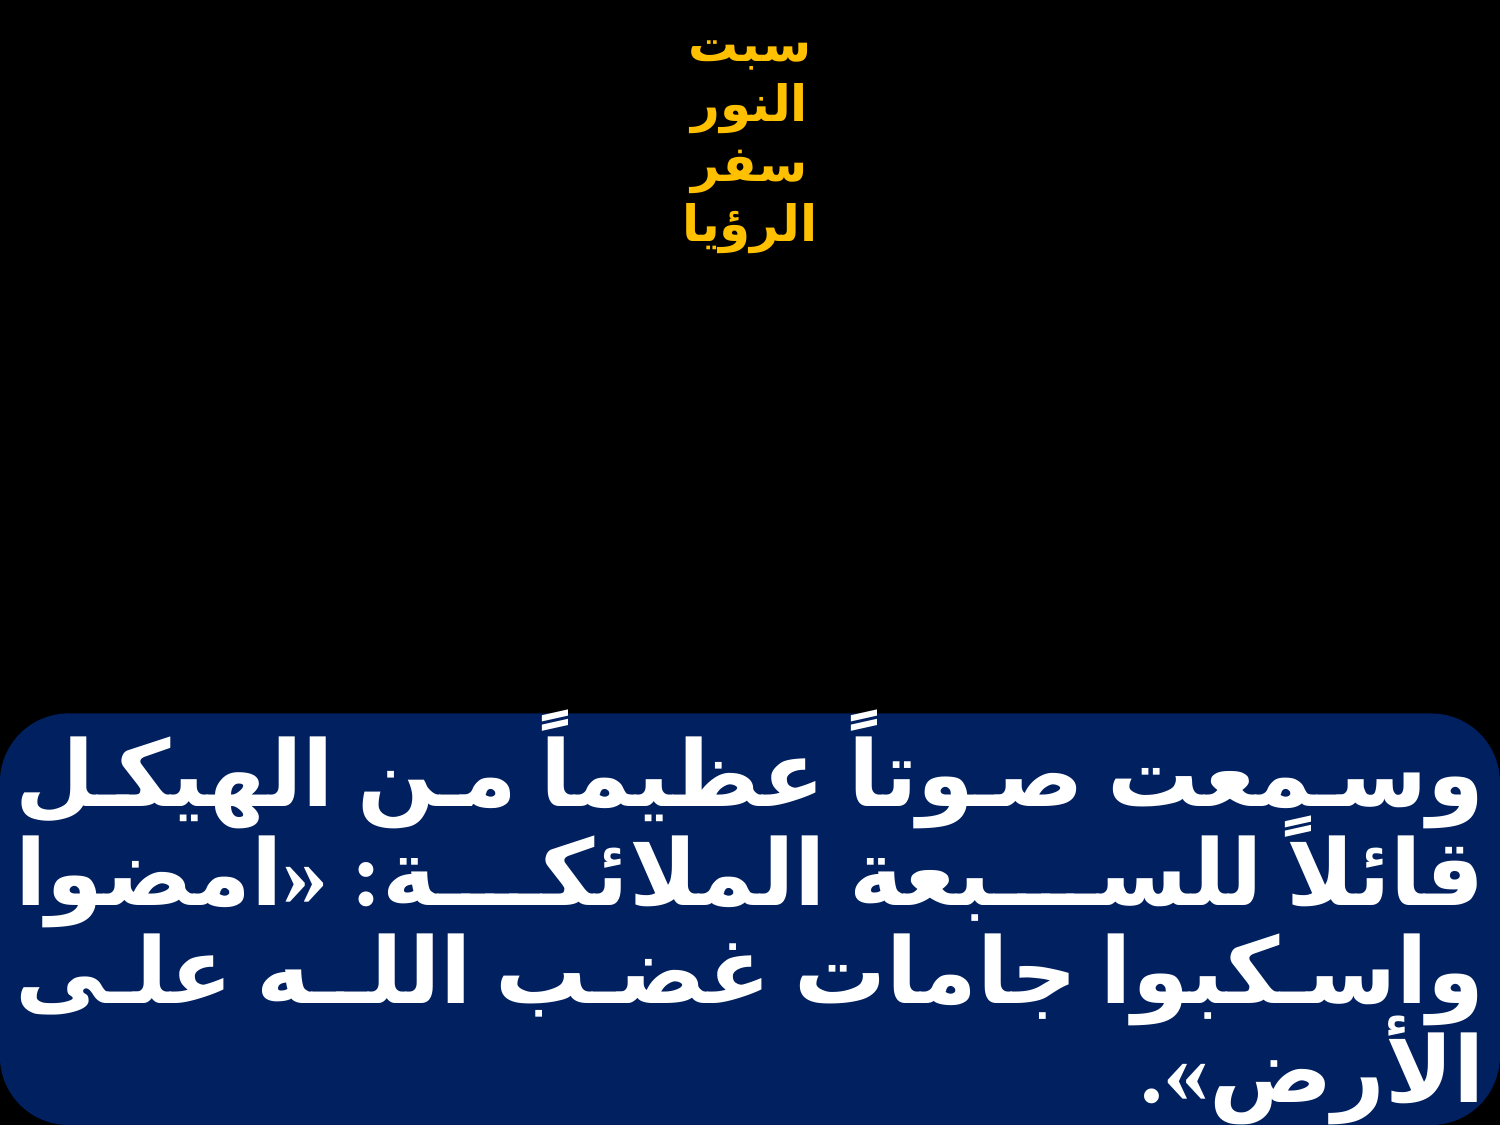

# وسمعت صوتاً عظيماً من الهيكل قائلاً للسبعة الملائكة: «امضوا واسكبوا جامات غضب اللـه على الأرض».